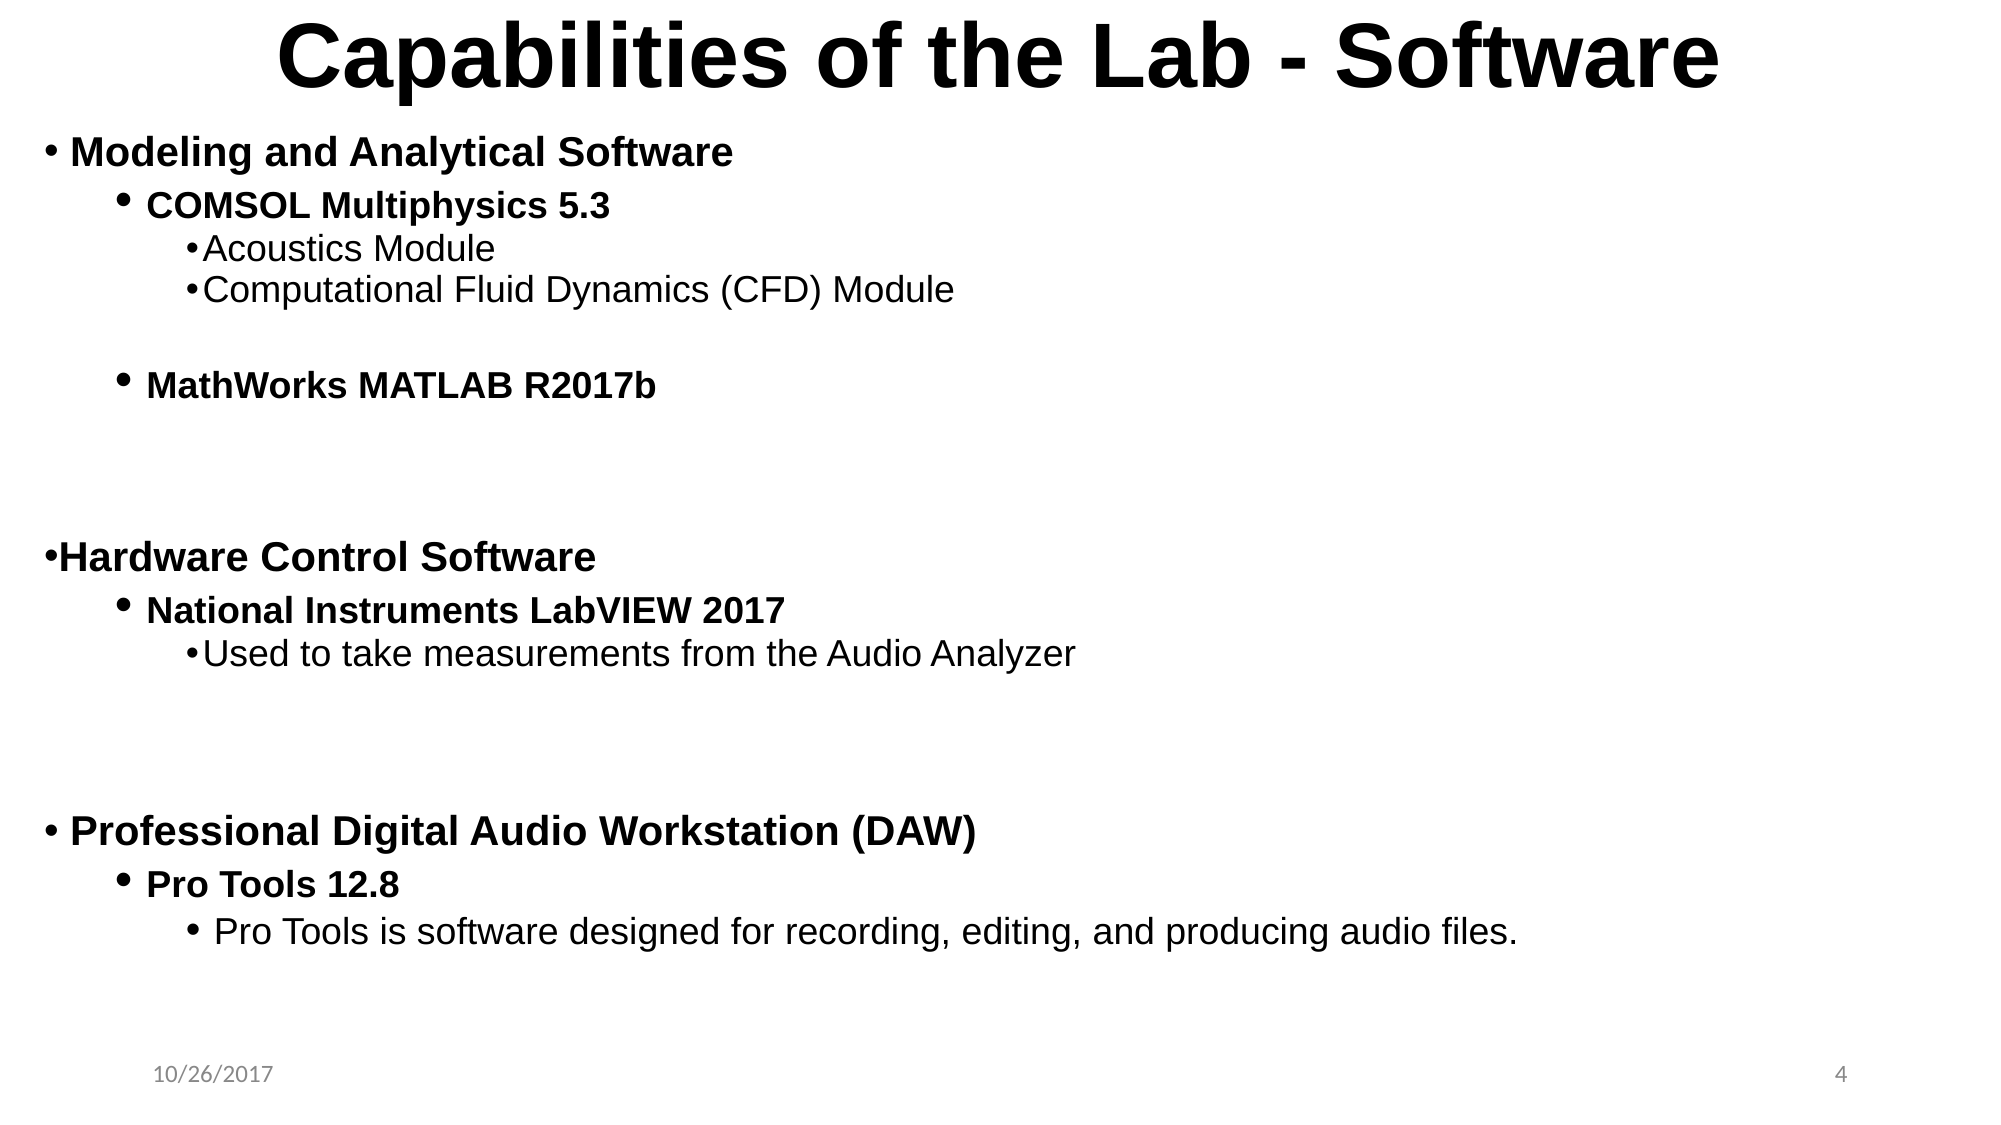

# Capabilities of the Lab - Software
 Modeling and Analytical Software
 COMSOL Multiphysics 5.3
Acoustics Module
Computational Fluid Dynamics (CFD) Module

 MathWorks MATLAB R2017b

Hardware Control Software
 National Instruments LabVIEW 2017
Used to take measurements from the Audio Analyzer

 Professional Digital Audio Workstation (DAW)
 Pro Tools 12.8
 Pro Tools is software designed for recording, editing, and producing audio files.

10/26/2017
4